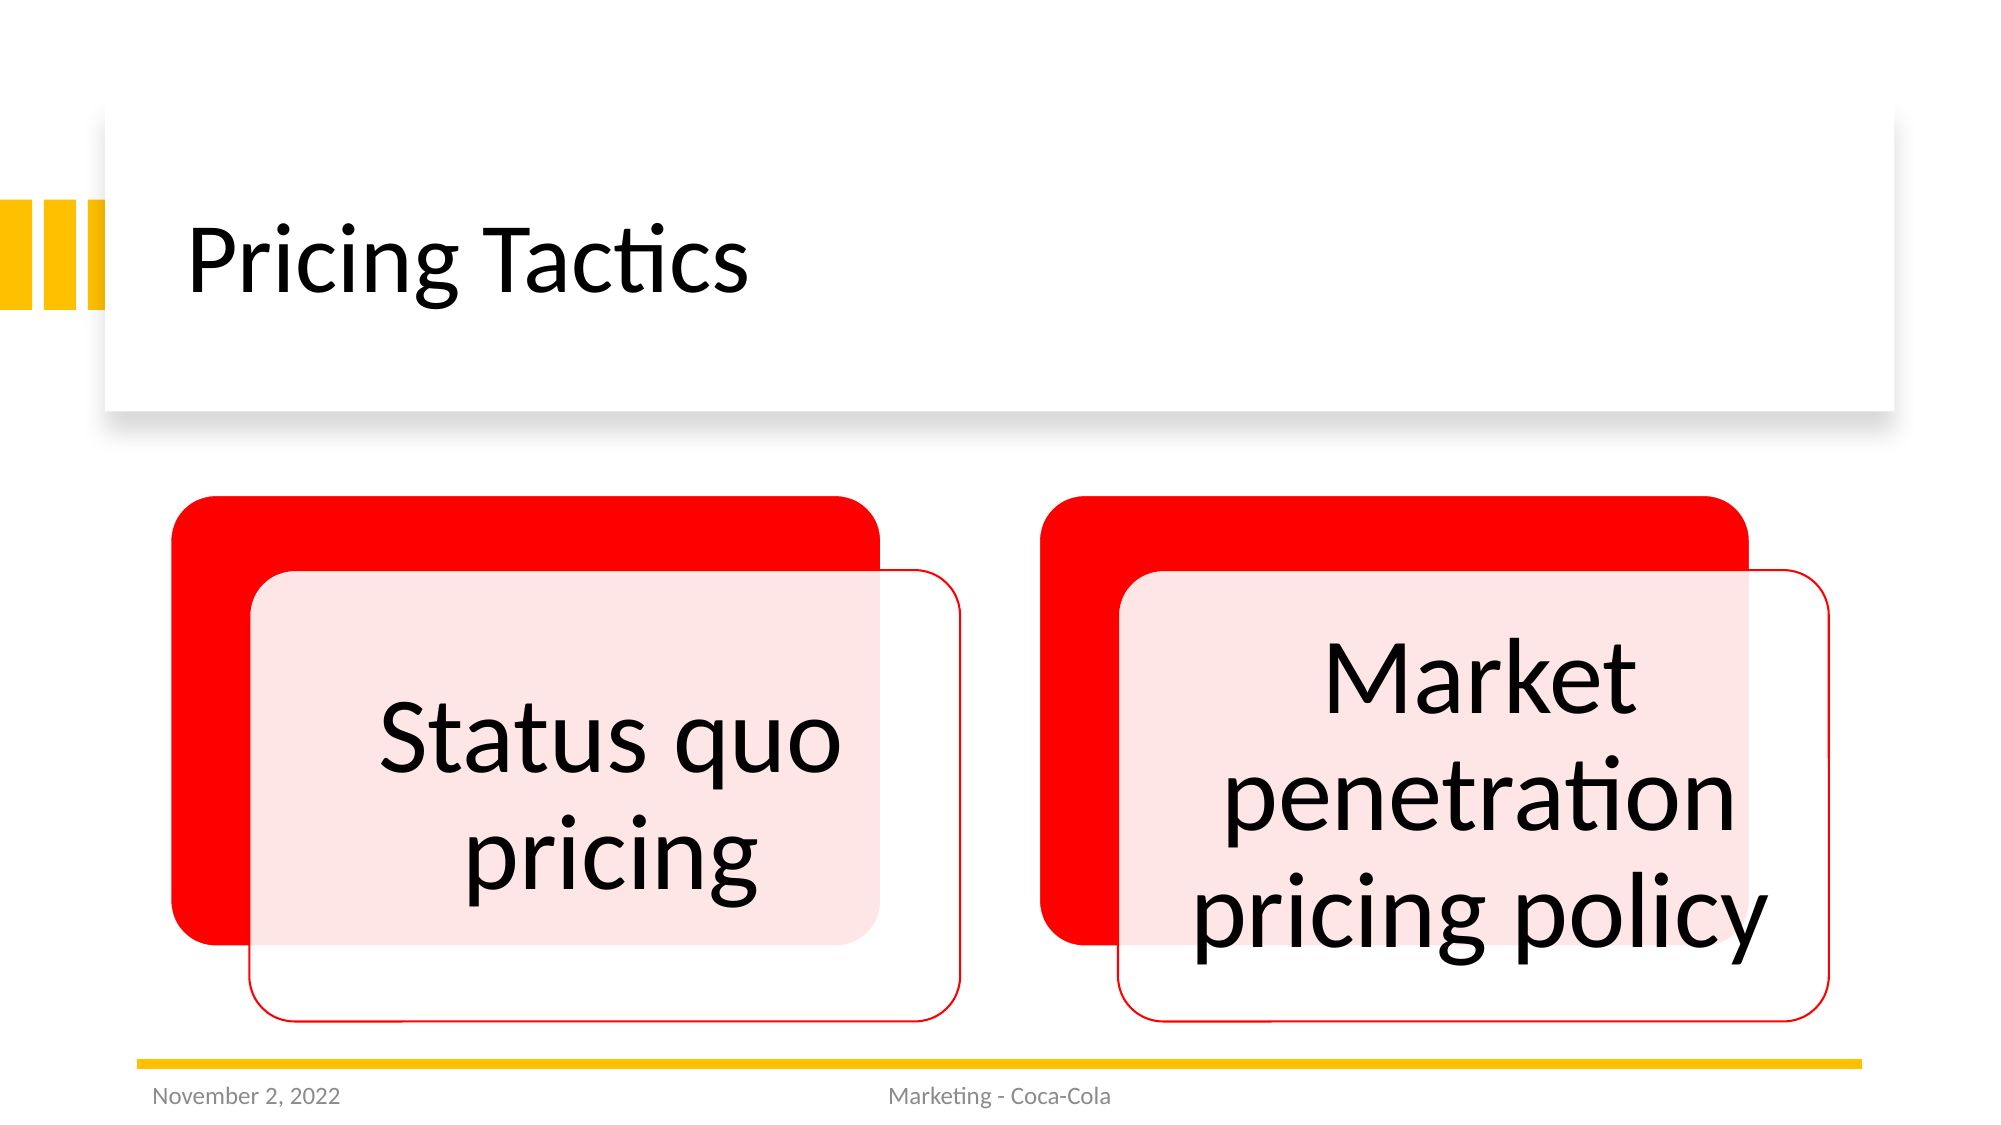

# Pricing Tactics

Status quo pricing
Market penetration pricing policy
November 2, 2022
Marketing - Coca-Cola